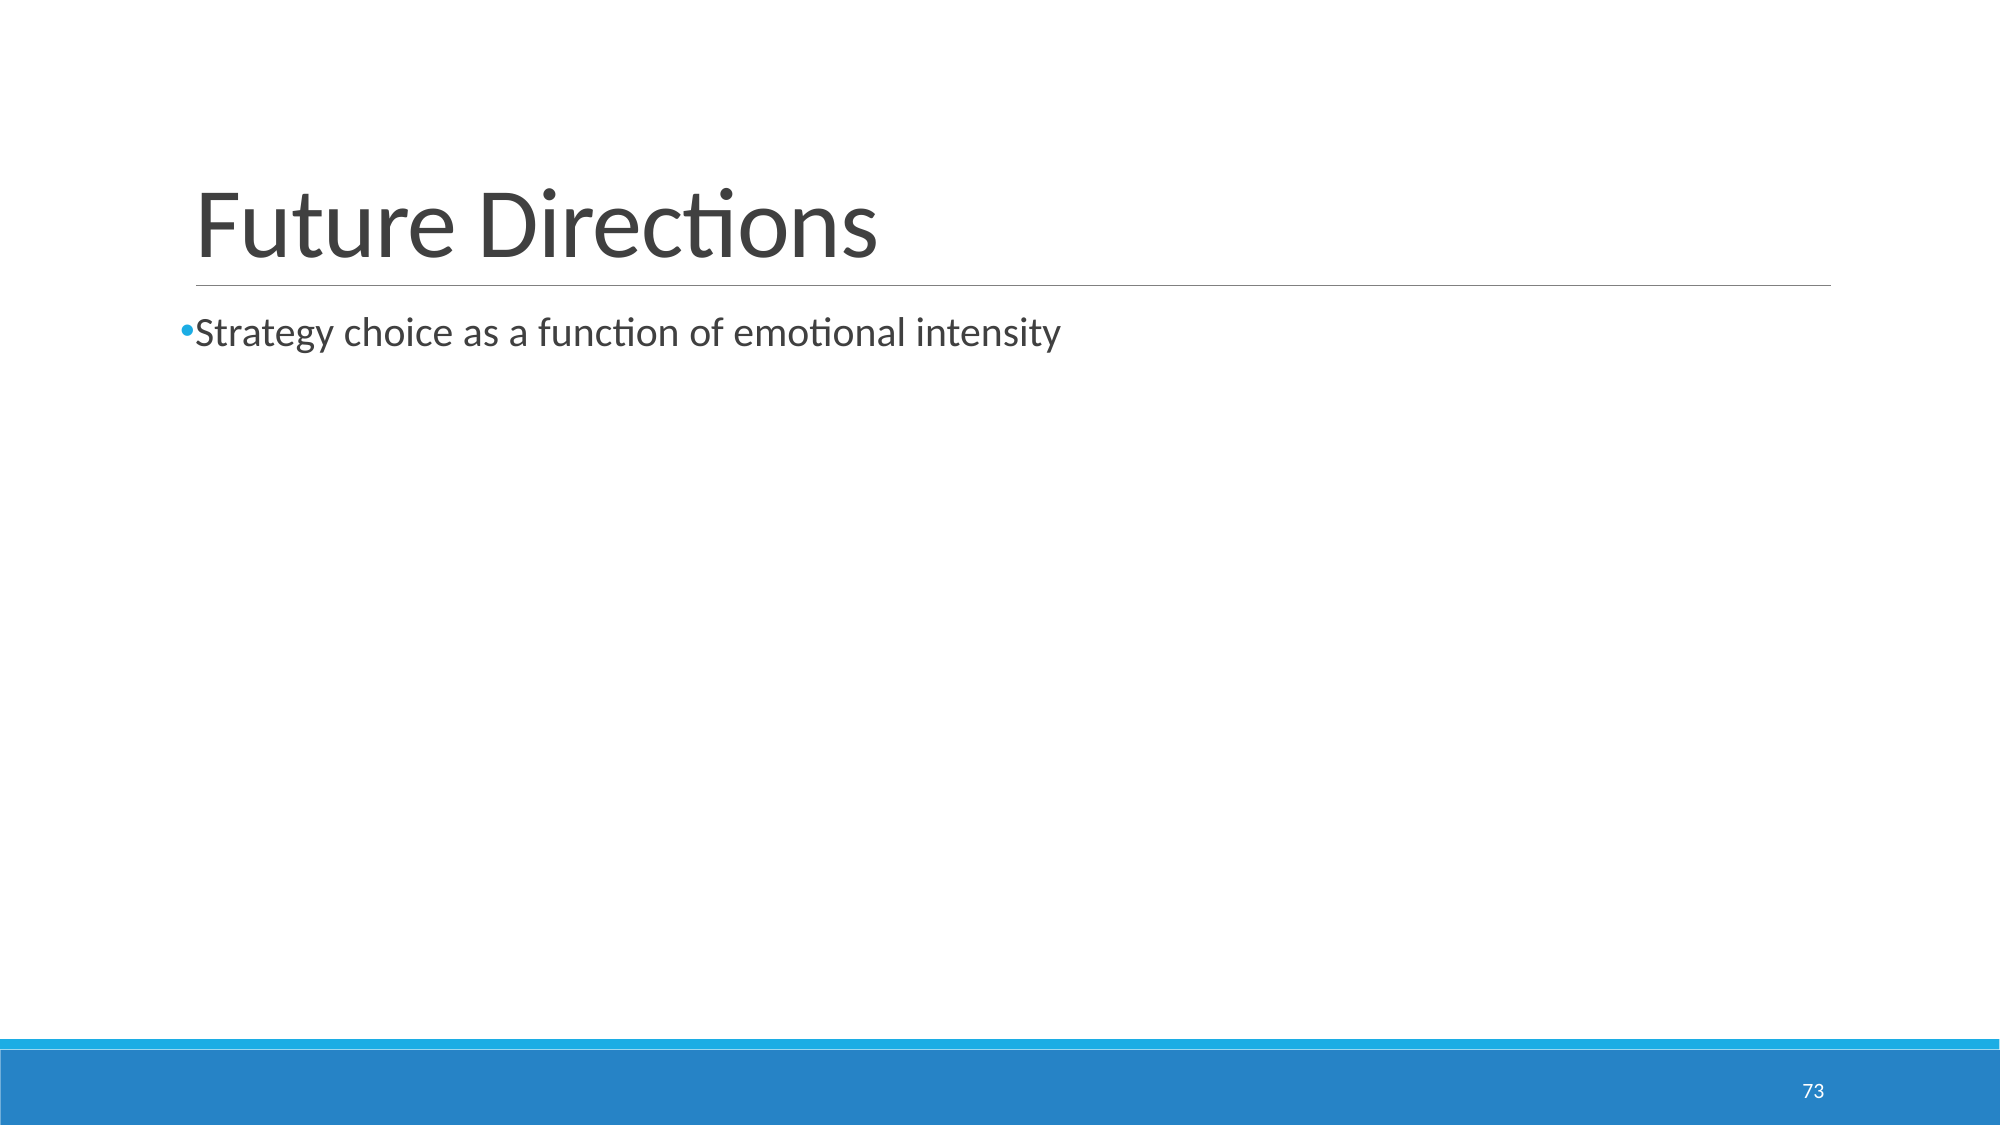

# Future Directions
Strategy choice as a function of emotional intensity

73